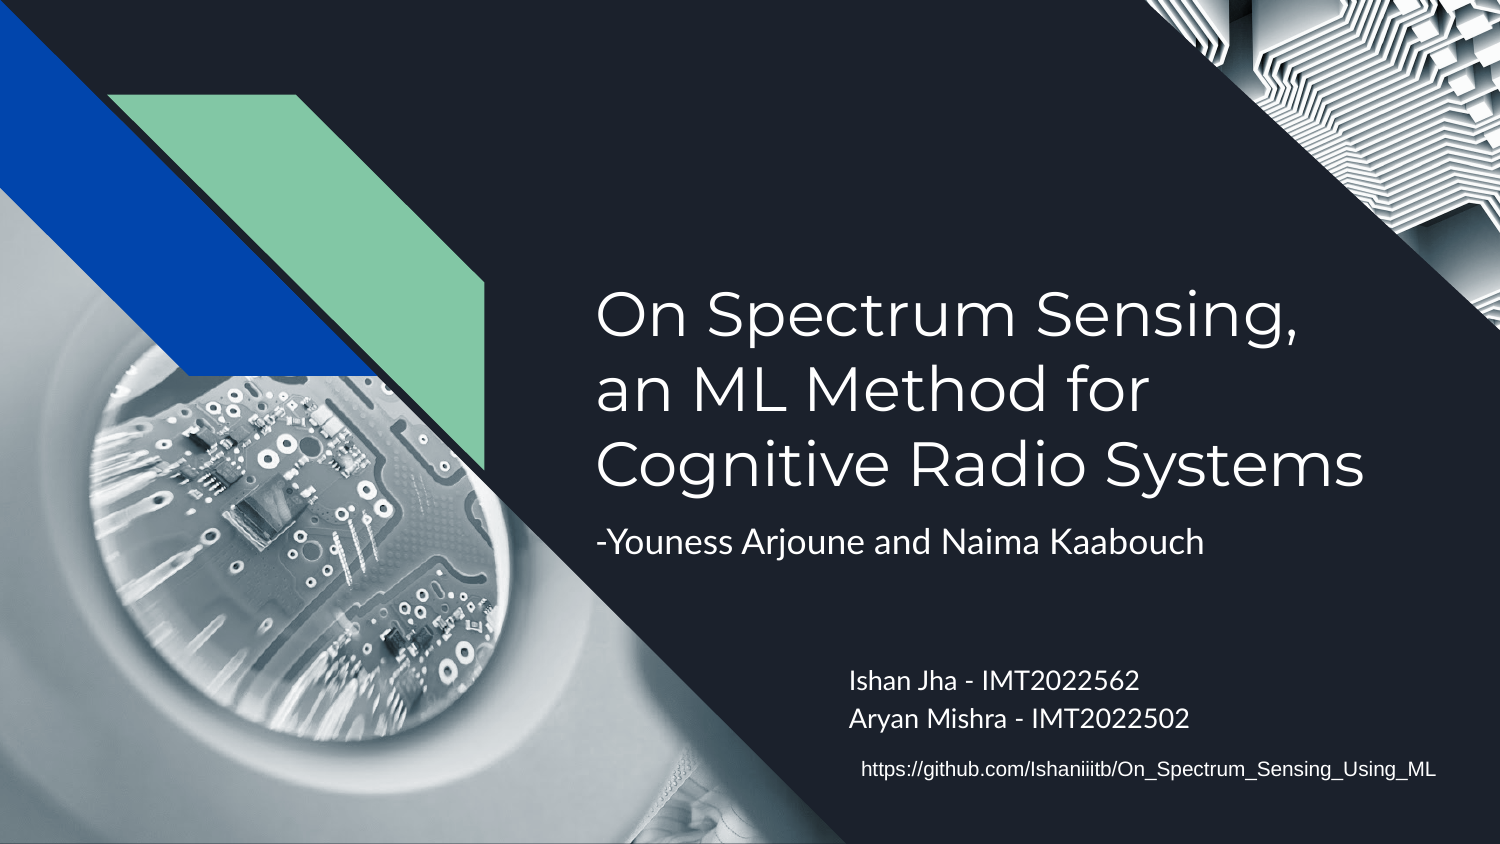

# On Spectrum Sensing, an ML Method for Cognitive Radio Systems
-Youness Arjoune and Naima Kaabouch
Ishan Jha - IMT2022562
Aryan Mishra - IMT2022502

https://github.com/Ishaniiitb/On_Spectrum_Sensing_Using_ML